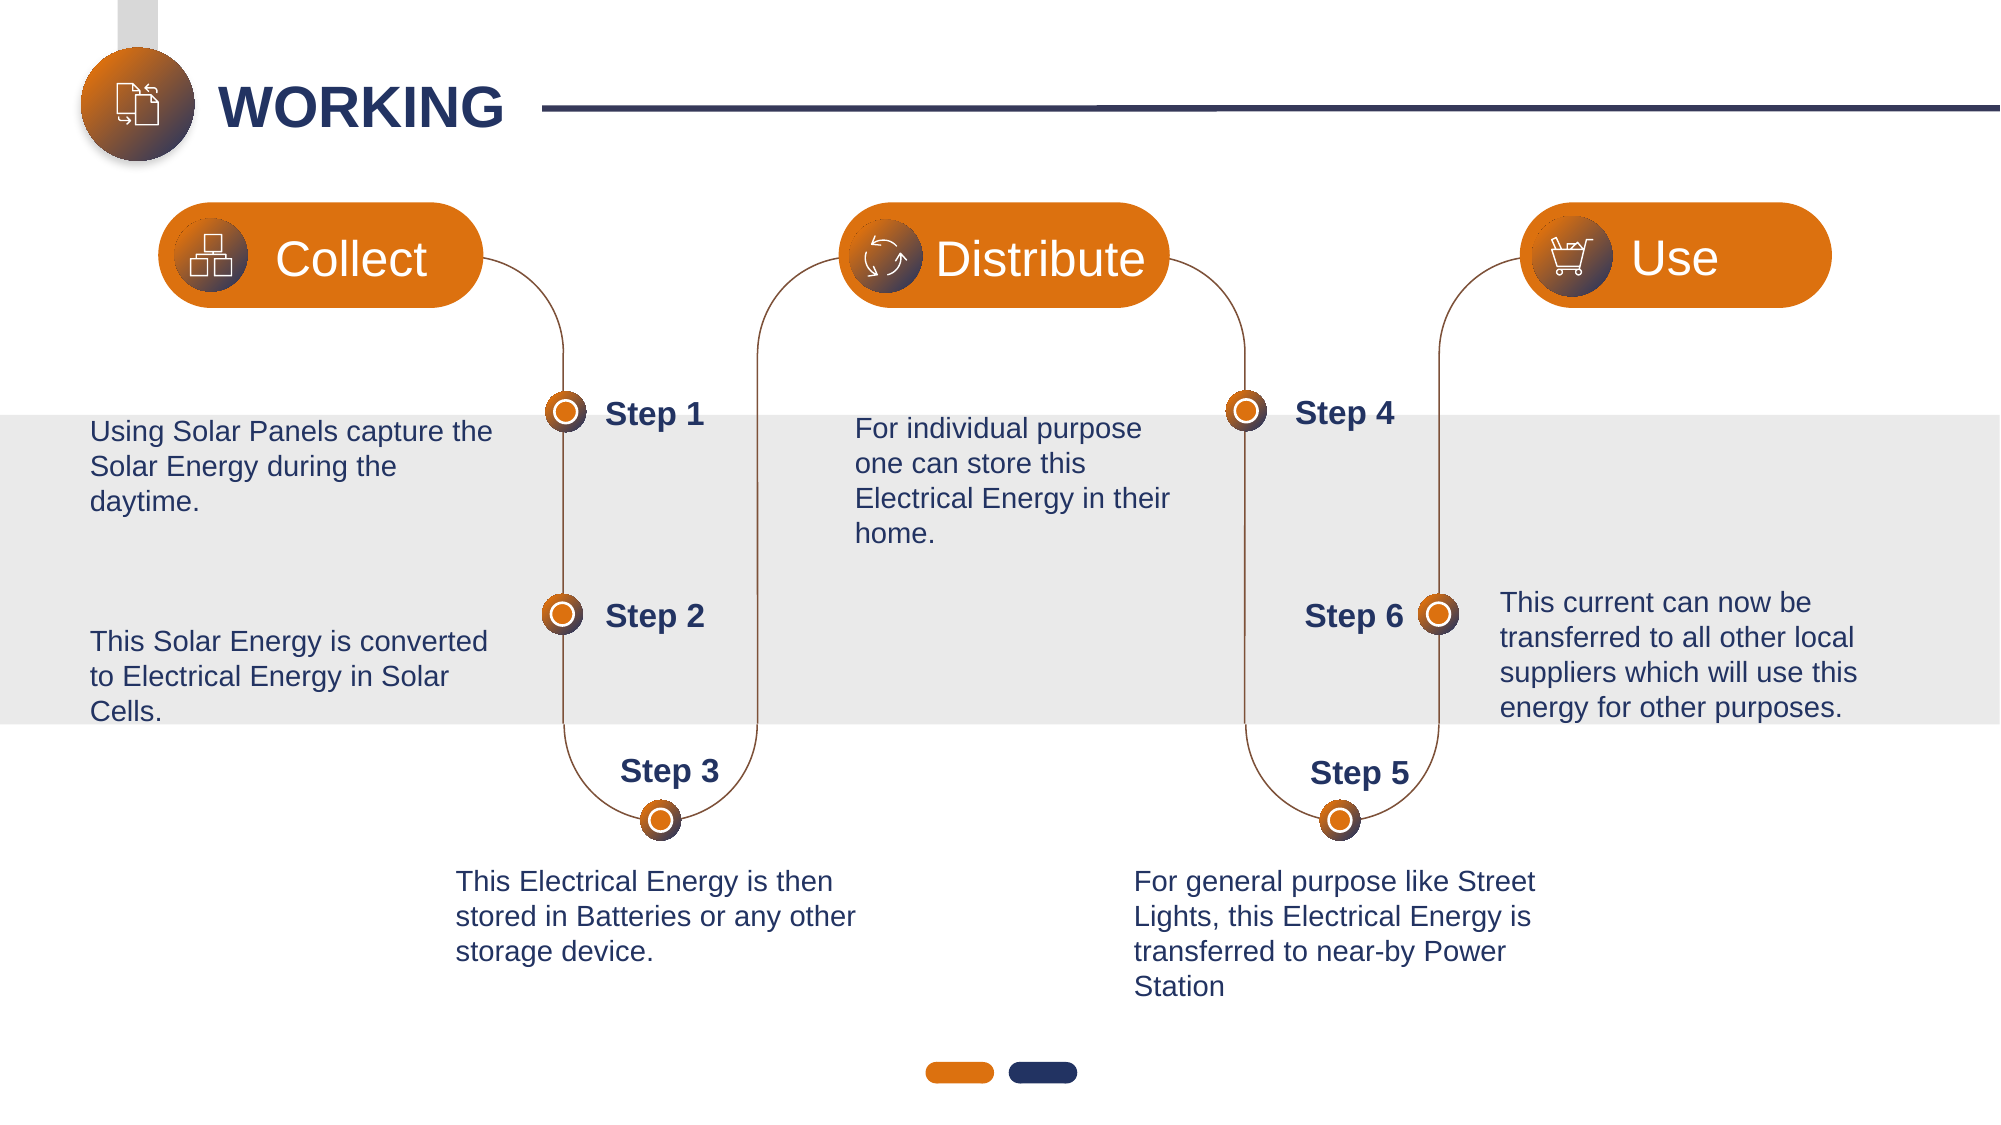

WORKING

Use
Distribute
Collect

Step 4

Step 1

For individual purpose one can store this Electrical Energy in their home.
Using Solar Panels capture the Solar Energy during the daytime.

This current can now be transferred to all other local suppliers which will use this energy for other purposes.

Step 2
Step 6

This Solar Energy is converted to Electrical Energy in Solar Cells.

Step 3
Step 5

This Electrical Energy is then stored in Batteries or any other storage device.
For general purpose like Street Lights, this Electrical Energy is transferred to near-by Power Station